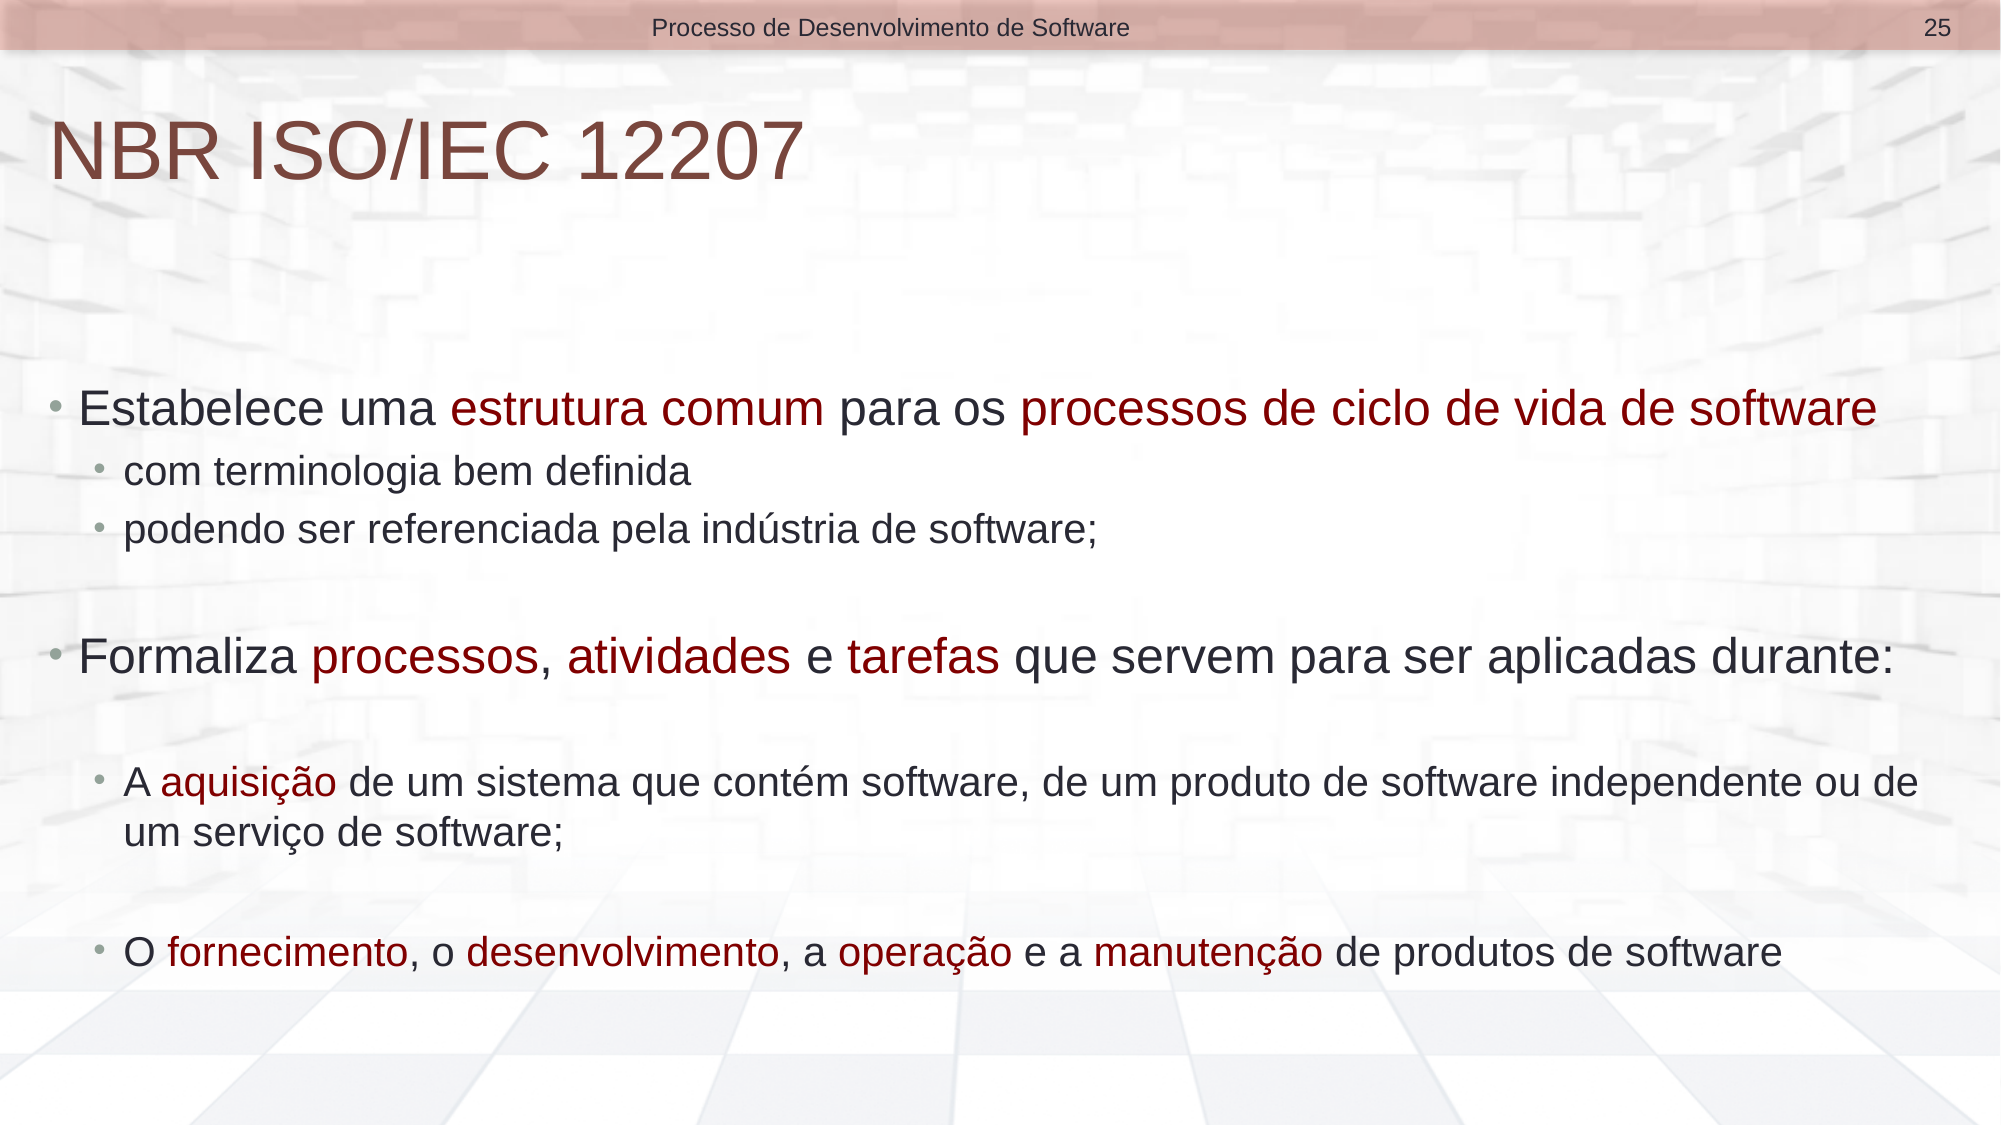

25
Processo de Desenvolvimento de Software
# NBR ISO/IEC 12207
Estabelece uma estrutura comum para os processos de ciclo de vida de software
com terminologia bem definida
podendo ser referenciada pela indústria de software;

Formaliza processos, atividades e tarefas que servem para ser aplicadas durante:

A aquisição de um sistema que contém software, de um produto de software independente ou de um serviço de software;

O fornecimento, o desenvolvimento, a operação e a manutenção de produtos de software